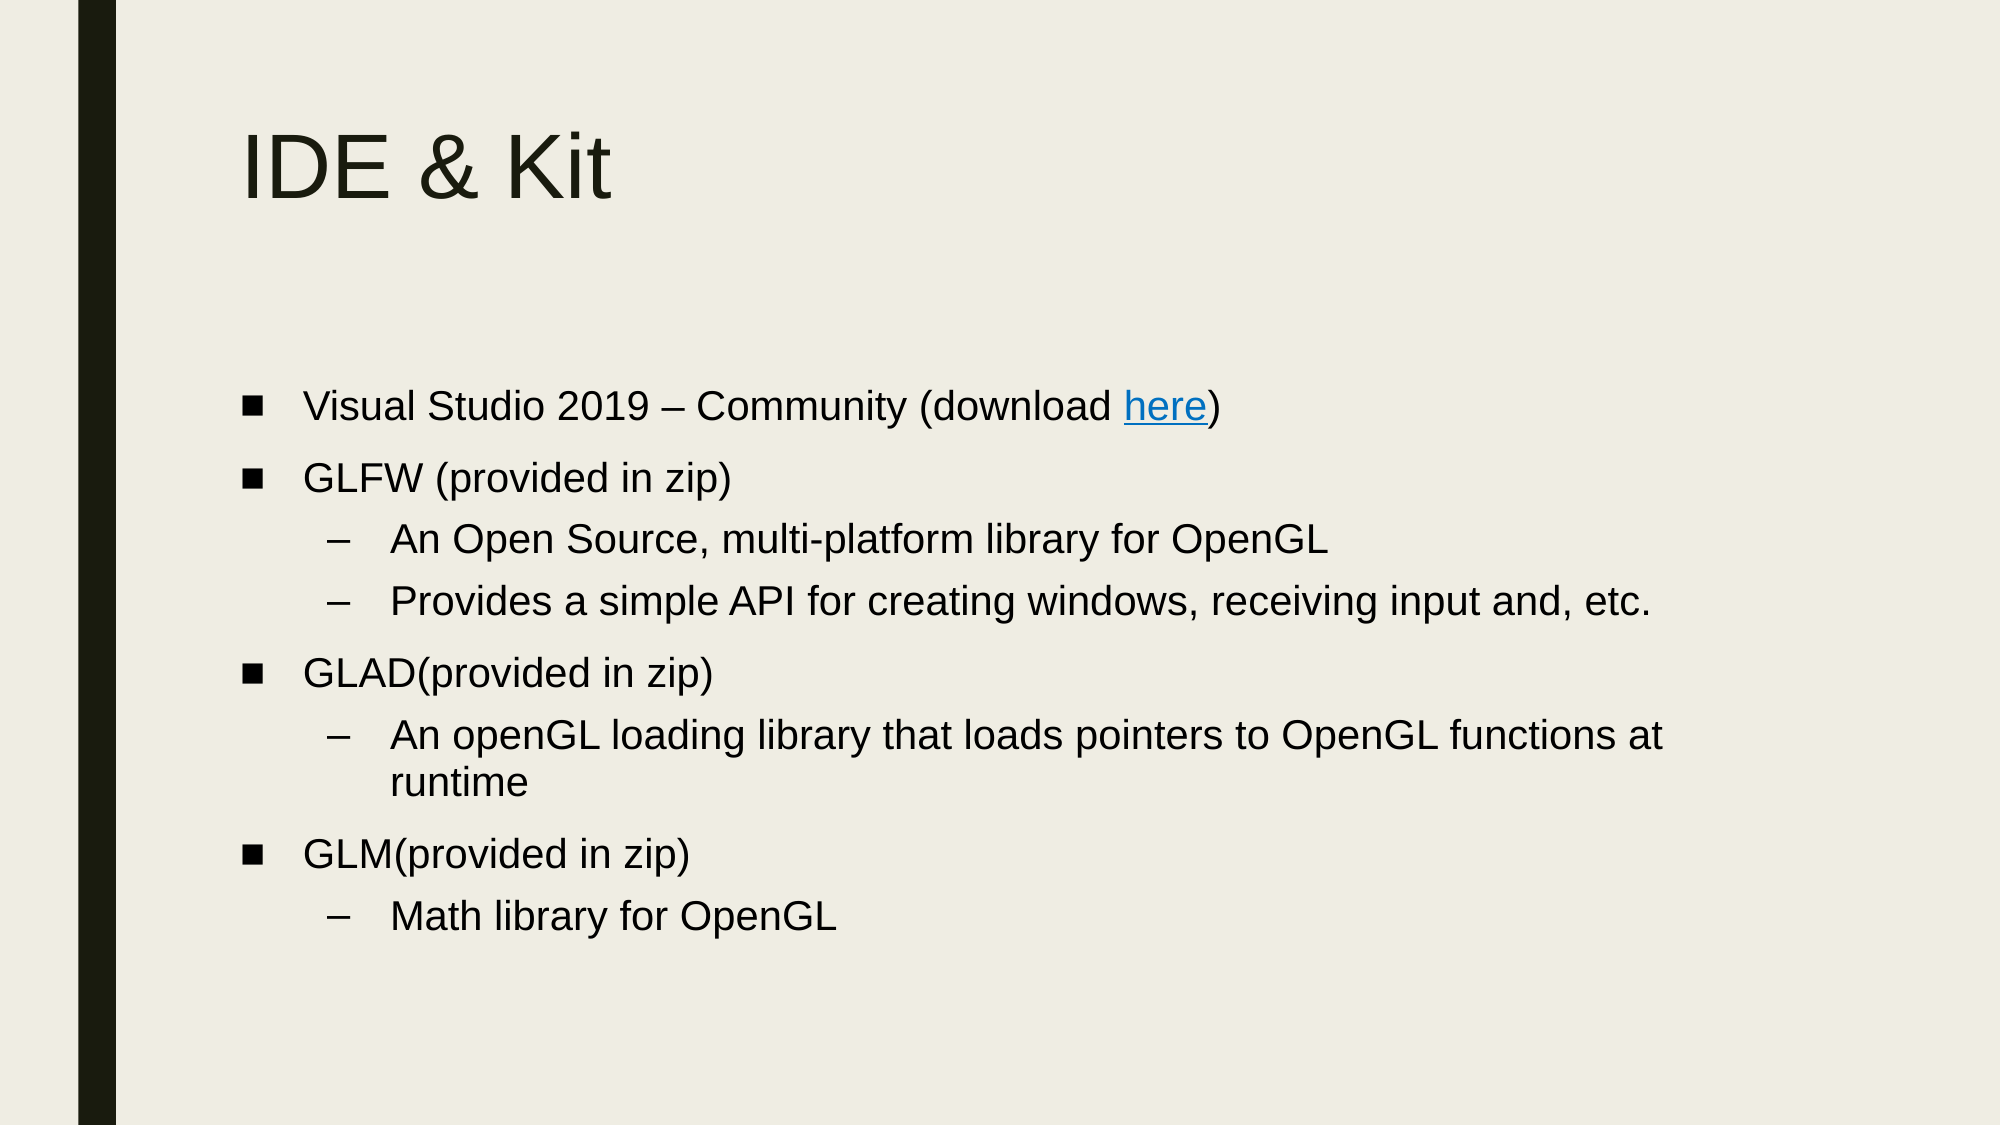

# IDE & Kit
Visual Studio 2019 – Community (download here)
GLFW (provided in zip)
An Open Source, multi-platform library for OpenGL
Provides a simple API for creating windows, receiving input and, etc.
GLAD(provided in zip)
An openGL loading library that loads pointers to OpenGL functions at runtime
GLM(provided in zip)
Math library for OpenGL